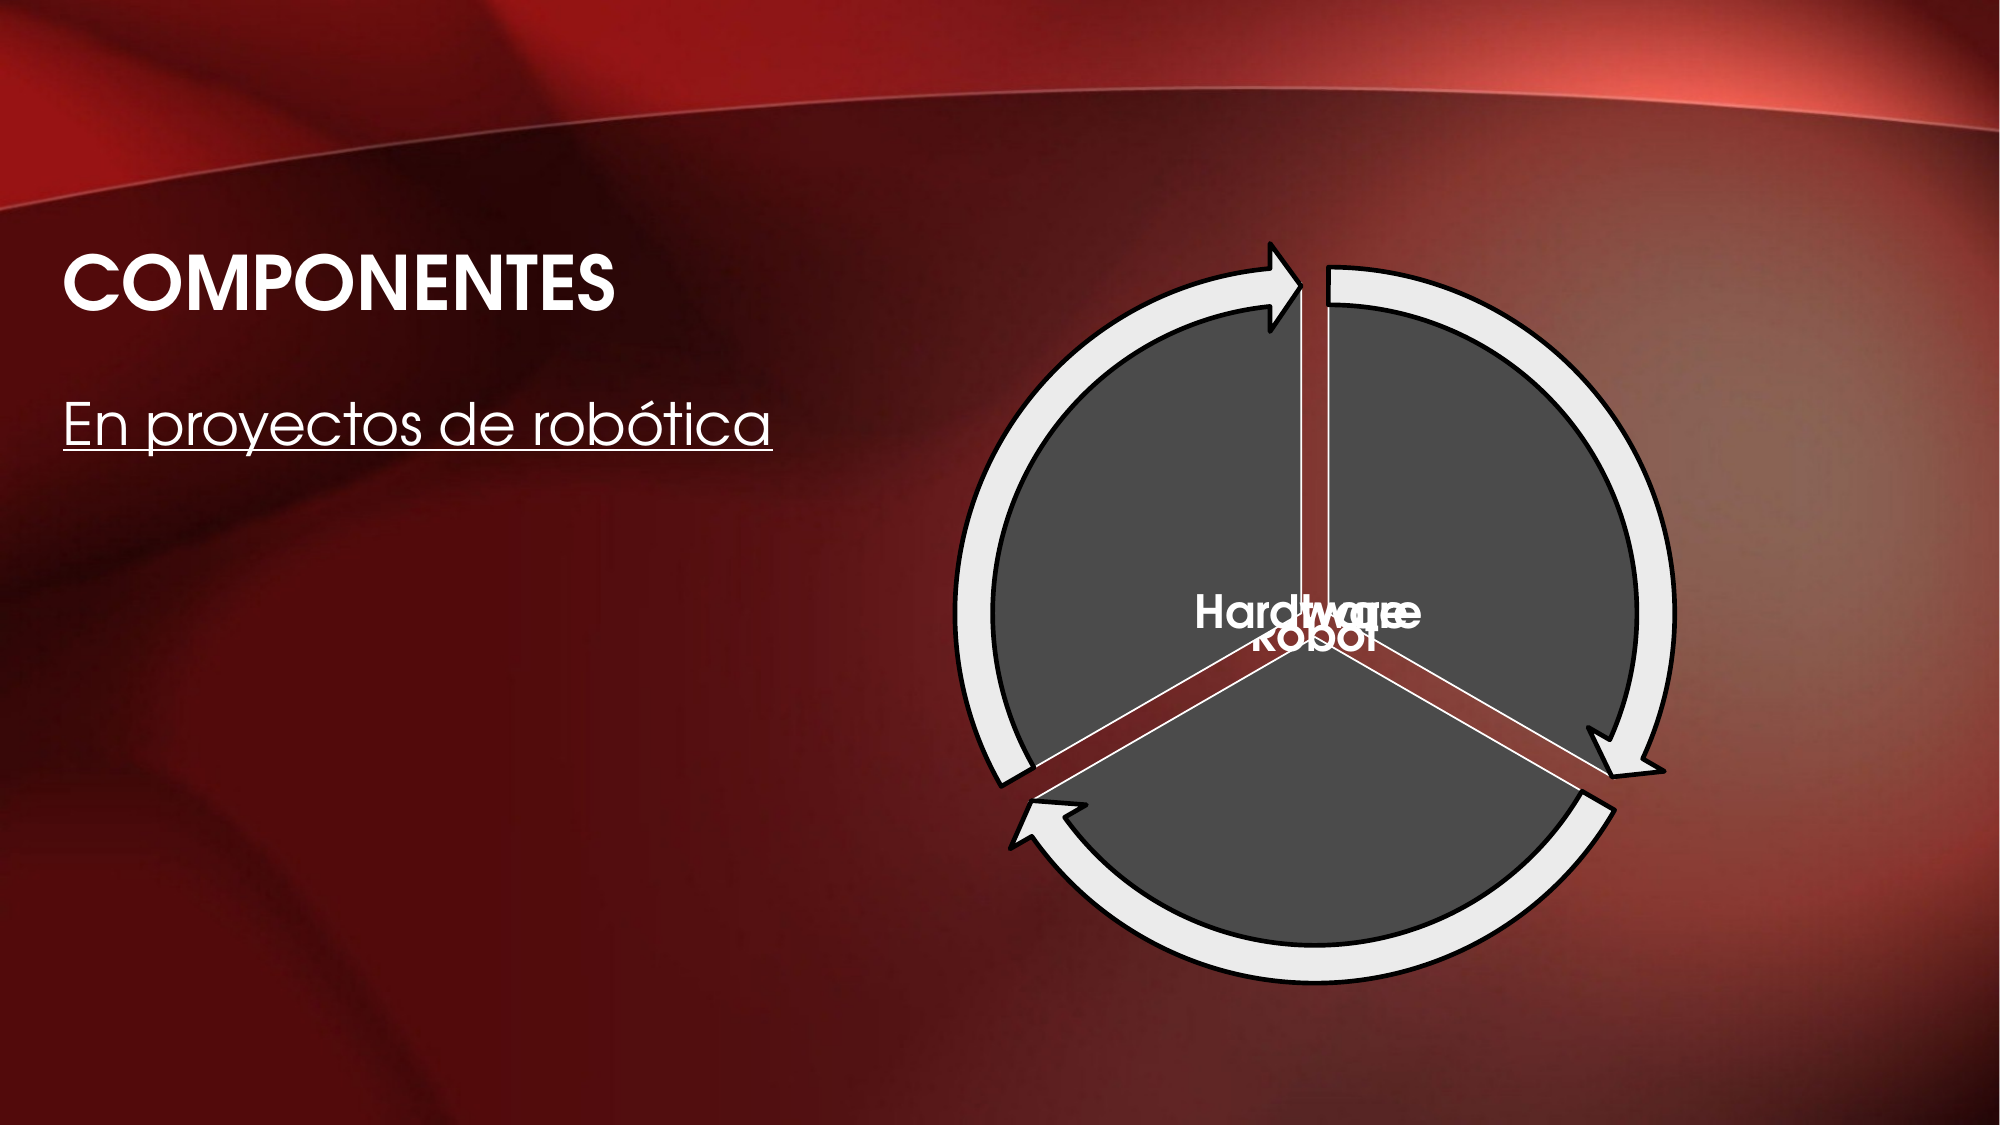

# Componentes
Software
Robot
Hardware
En proyectos de robótica